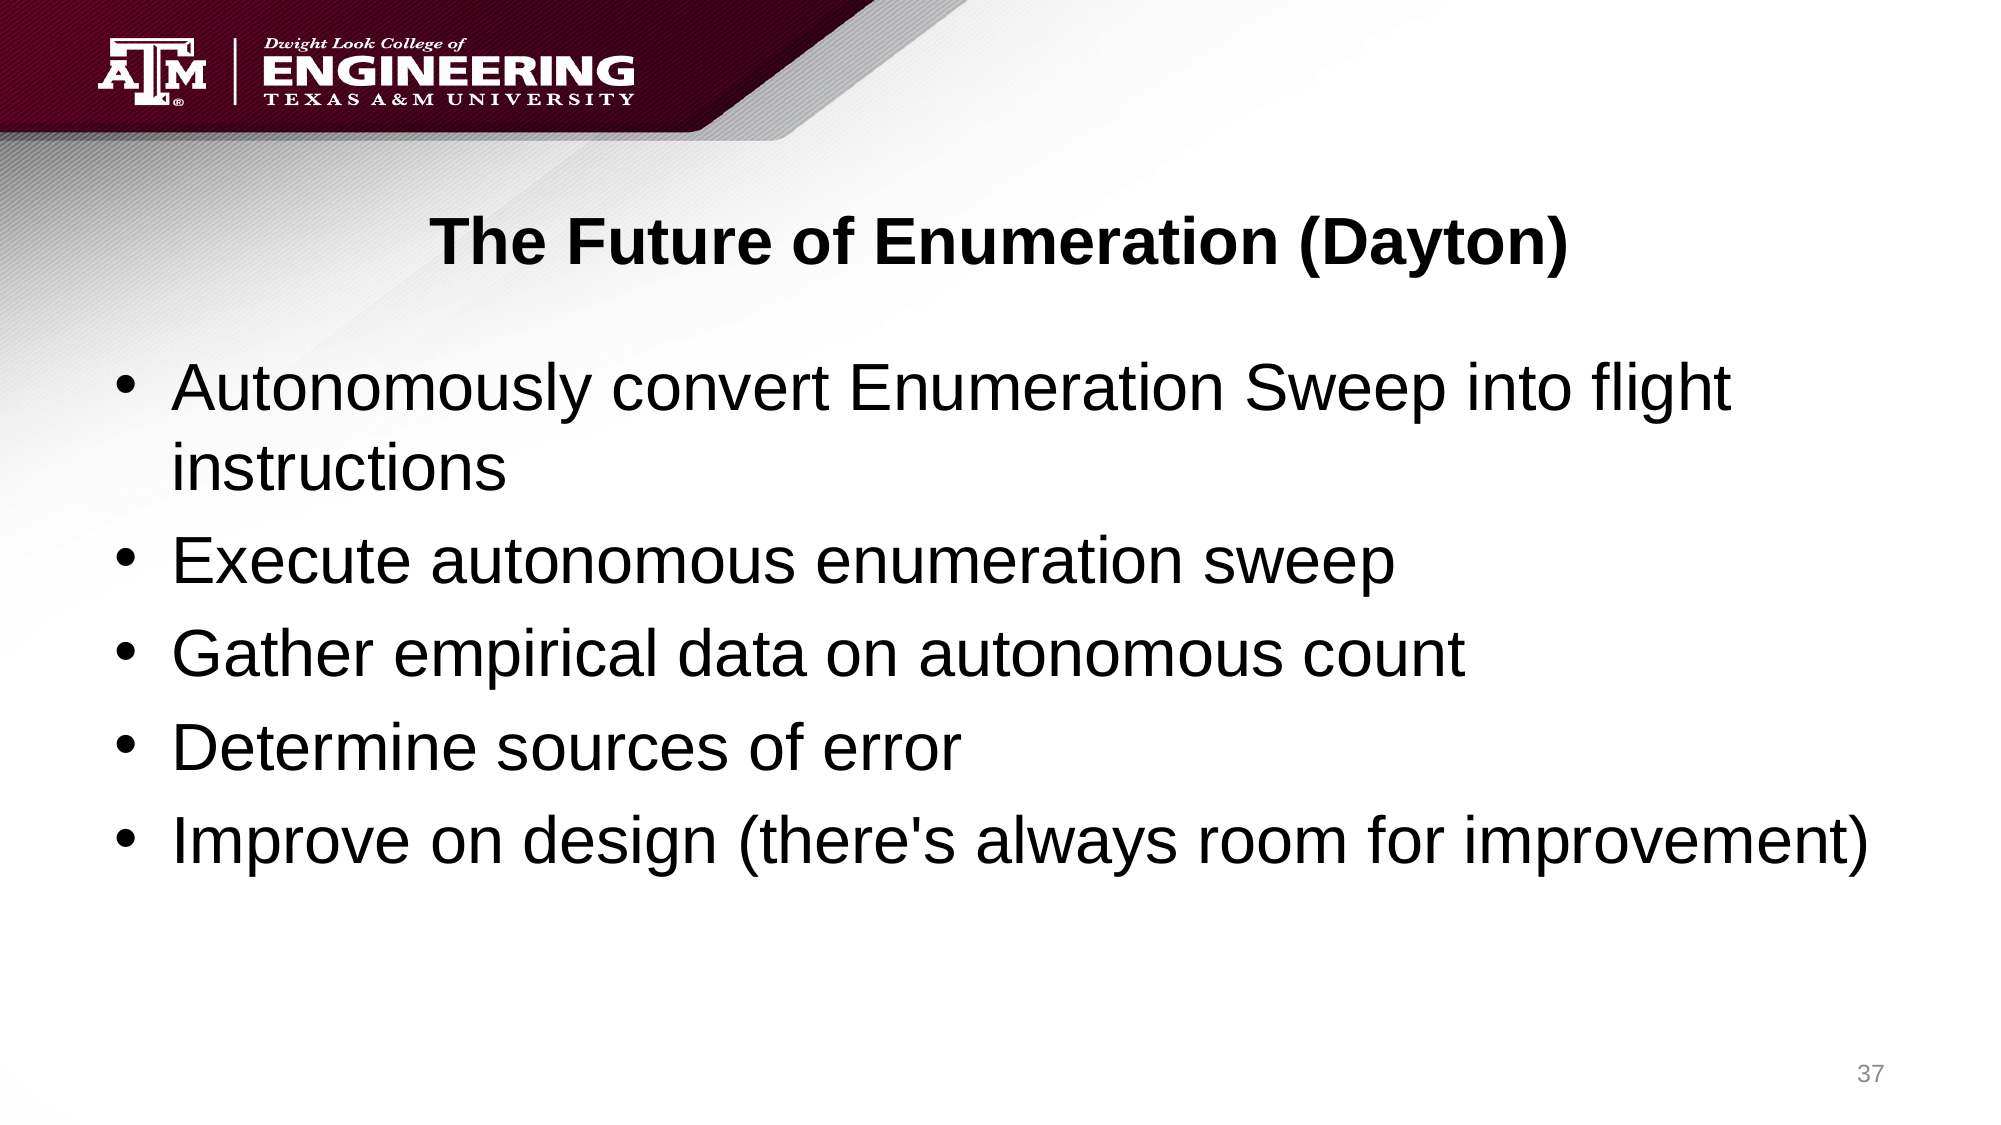

# The Future of Enumeration (Dayton)
Autonomously convert Enumeration Sweep into flight instructions
Execute autonomous enumeration sweep
Gather empirical data on autonomous count
Determine sources of error
Improve on design (there's always room for improvement)

37